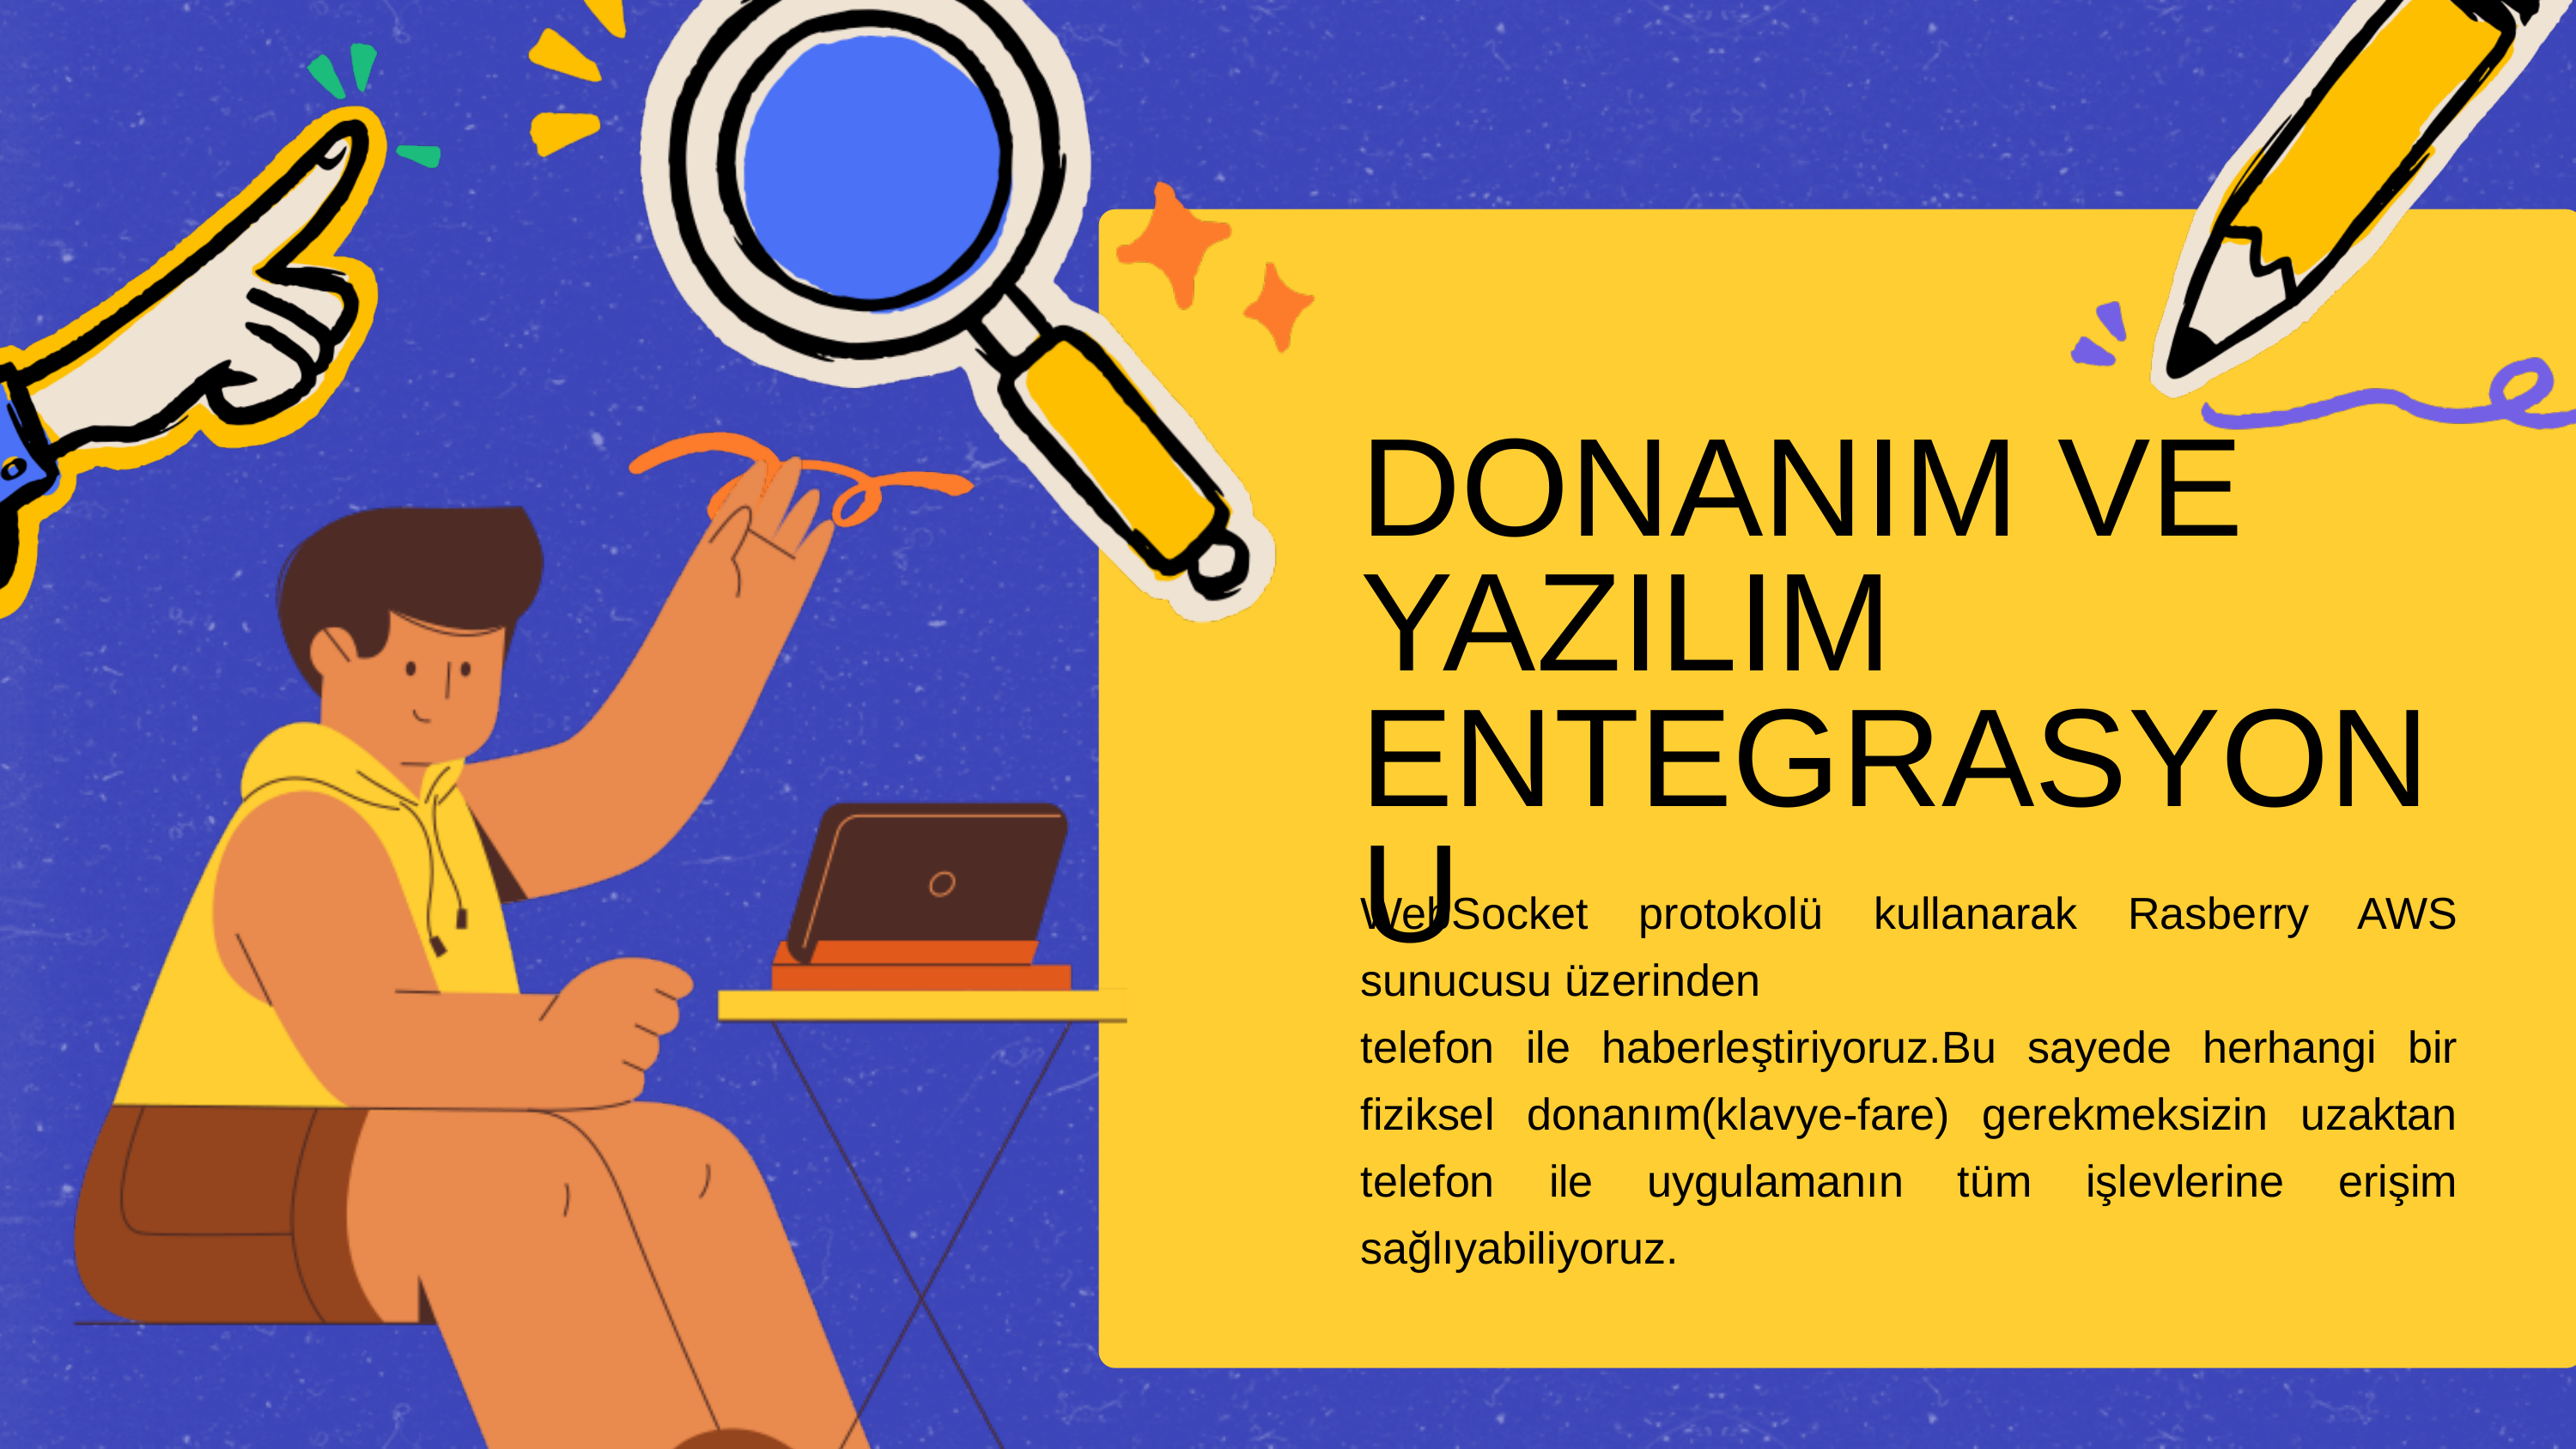

DONANIM VE YAZILIM ENTEGRASYONU

WebSocket protokolü kullanarak Rasberry AWS sunucusu üzerinden
telefon ile haberleştiriyoruz.Bu sayede herhangi bir fiziksel donanım(klavye-fare) gerekmeksizin uzaktan telefon ile uygulamanın tüm işlevlerine erişim sağlıyabiliyoruz.